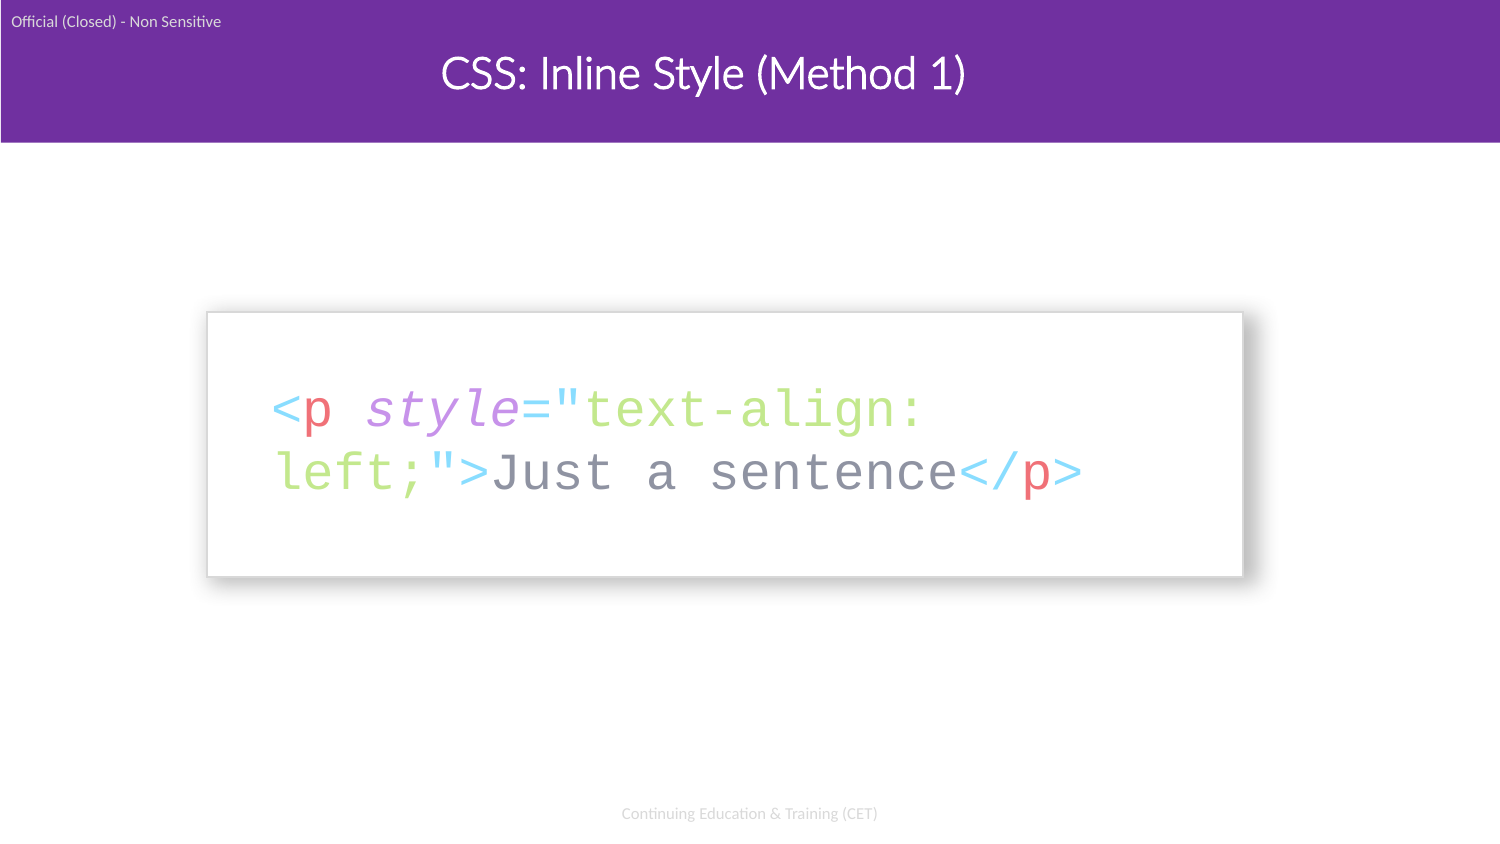

Official (Closed) - Non Sensitive

CSS: Inline Style (Method 1)

<p style="text-align: left;">Just a sentence</p>
Continuing Education & Training (CET)